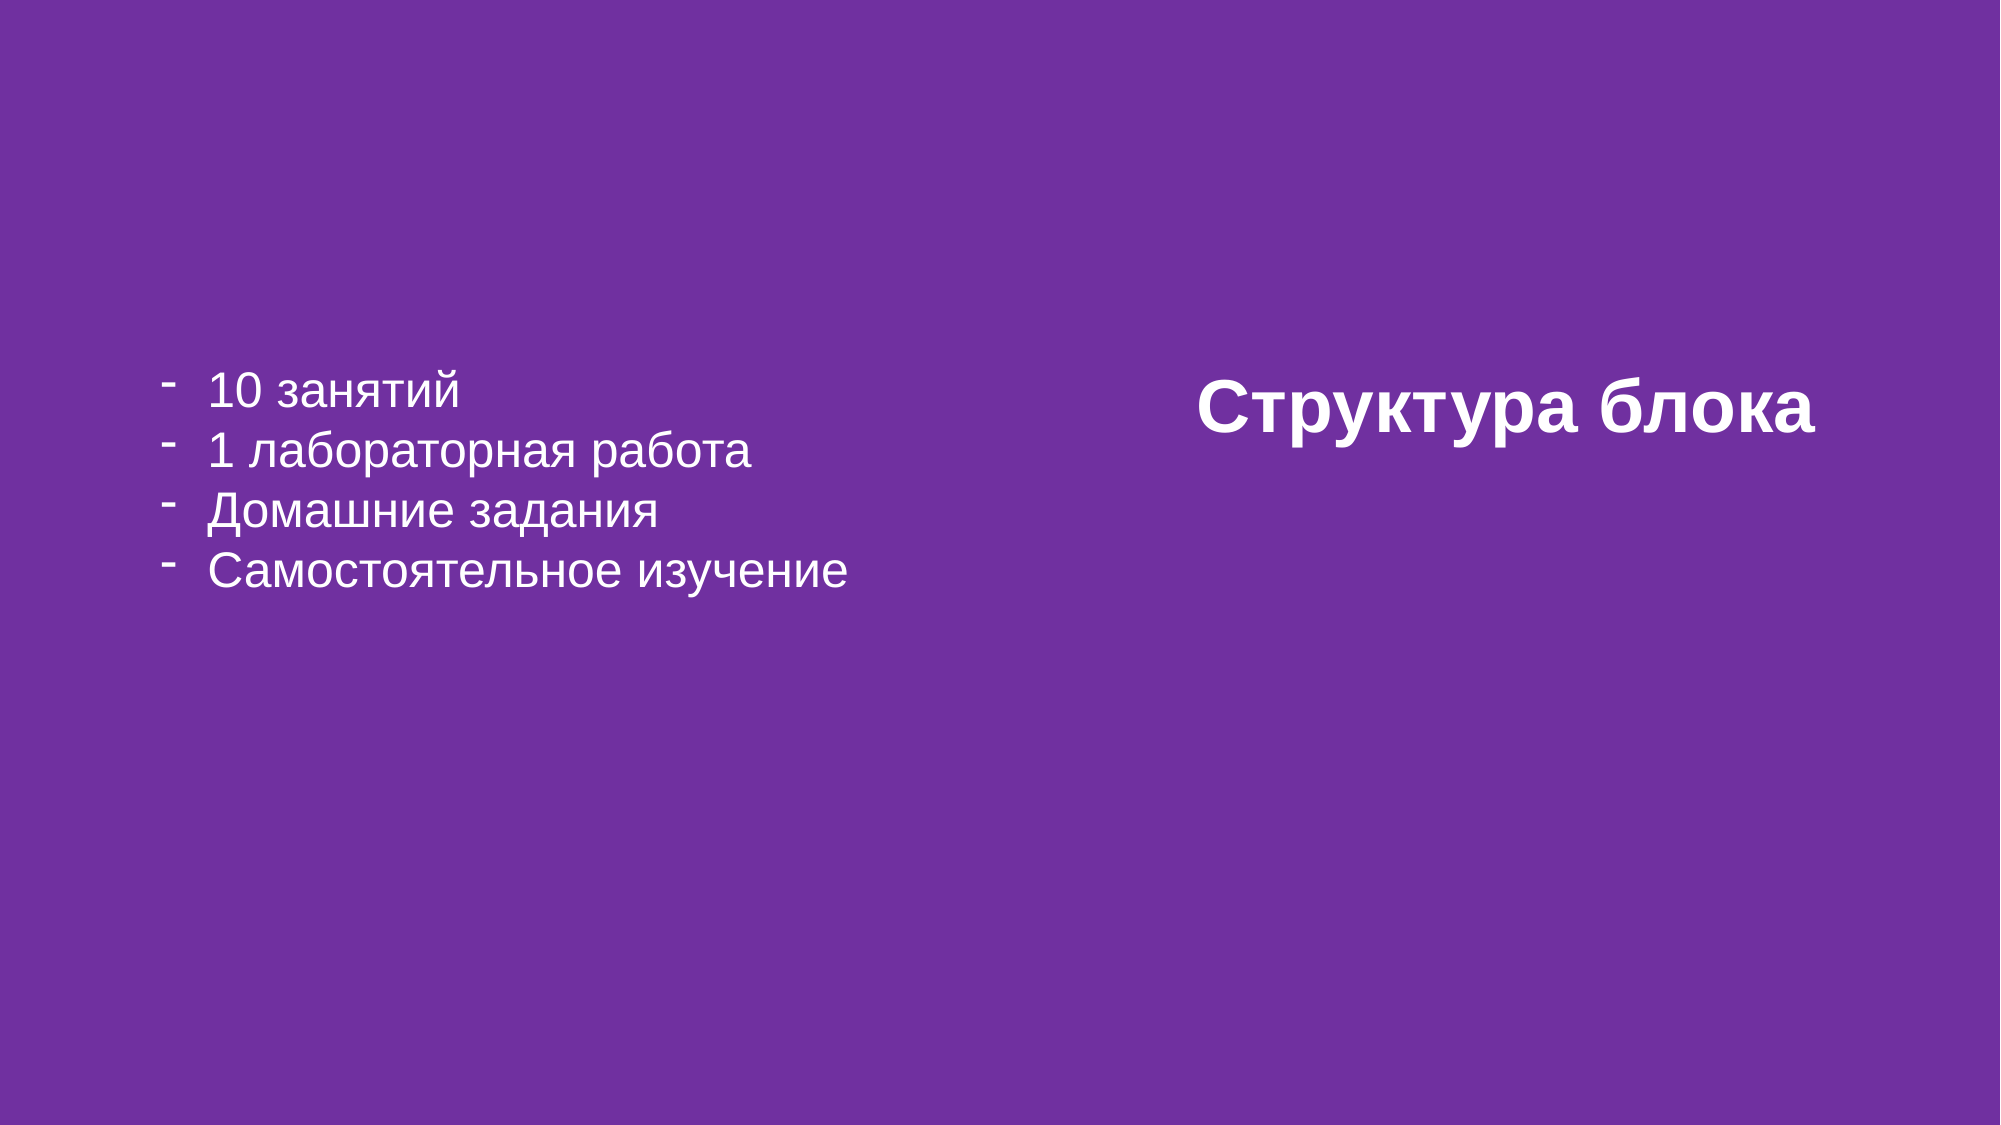

10 занятий
1 лабораторная работа
Домашние задания
Самостоятельное изучение
Структура блока